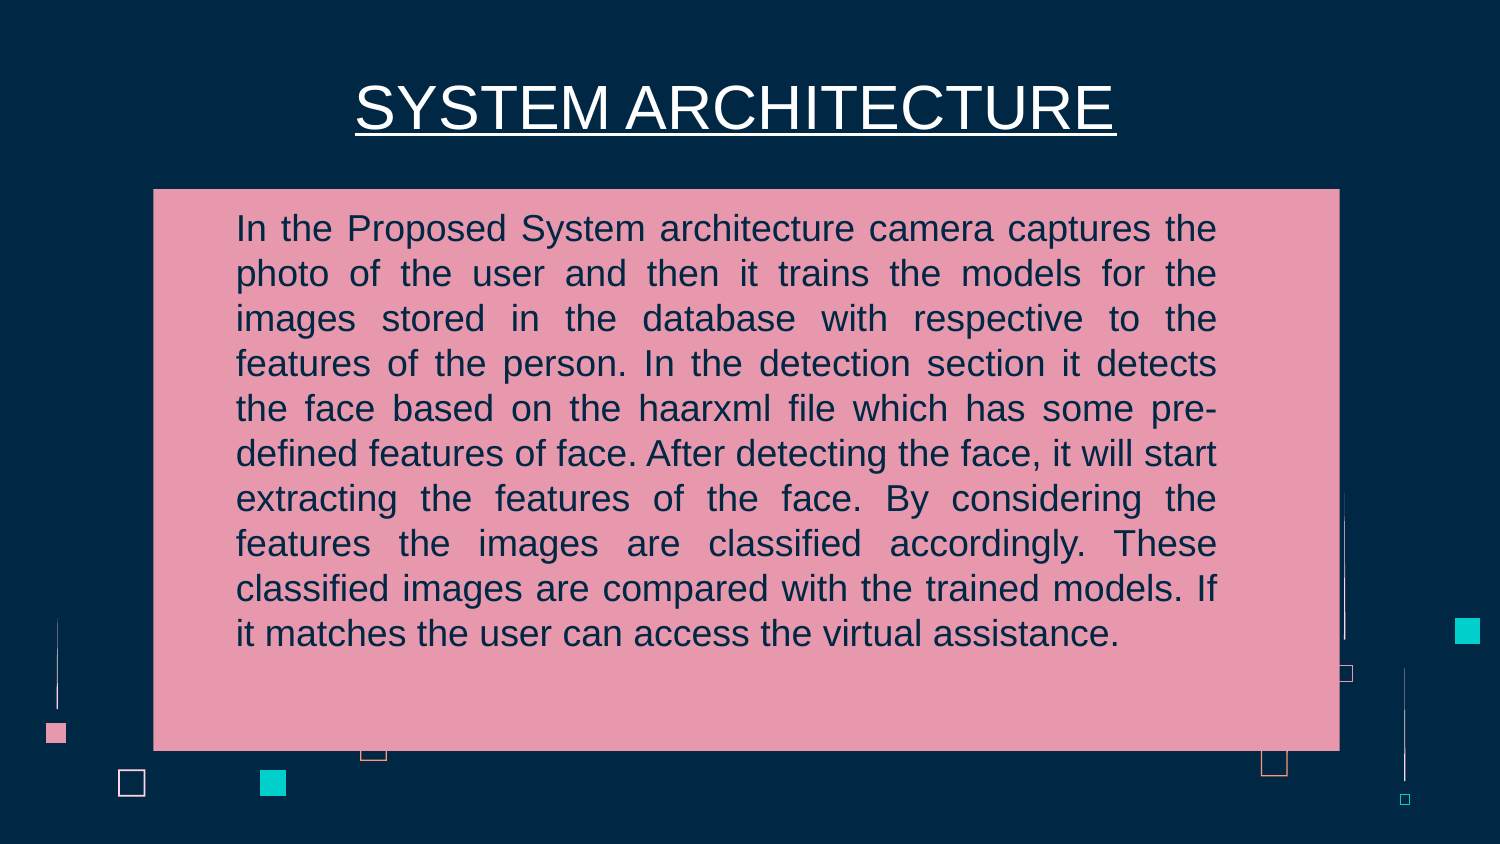

# SYSTEM ARCHITECTURE
In the Proposed System architecture camera captures the photo of the user and then it trains the models for the images stored in the database with respective to the features of the person. In the detection section it detects the face based on the haarxml file which has some pre-defined features of face. After detecting the face, it will start extracting the features of the face. By considering the features the images are classified accordingly. These classified images are compared with the trained models. If it matches the user can access the virtual assistance.